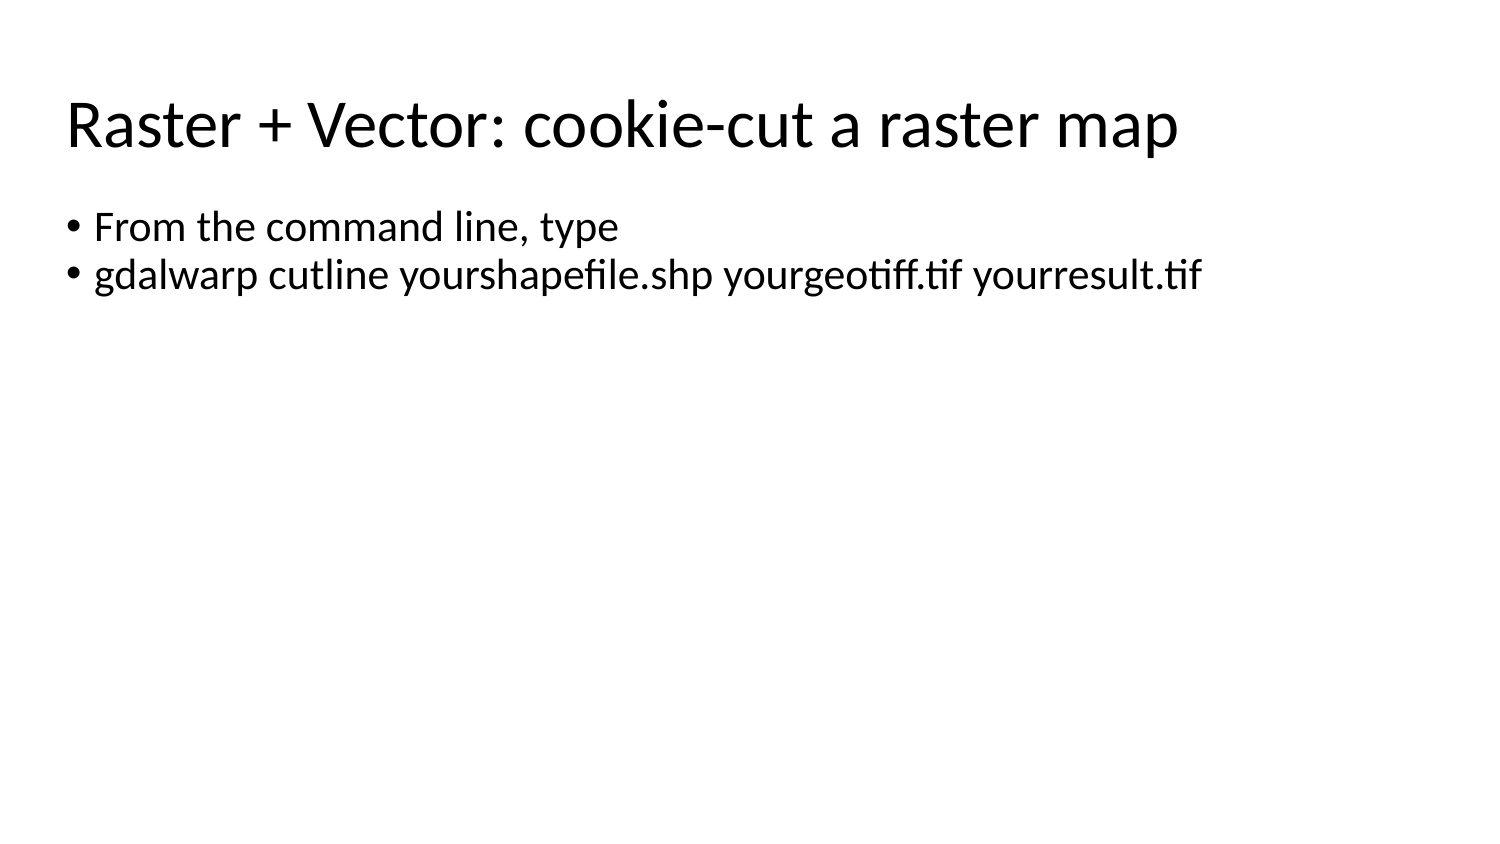

# Raster + Vector: cookie-cut a raster map
From the command line, type
gdalwarp ­cutline yourshapefile.shp yourgeotiff.tif yourresult.tif